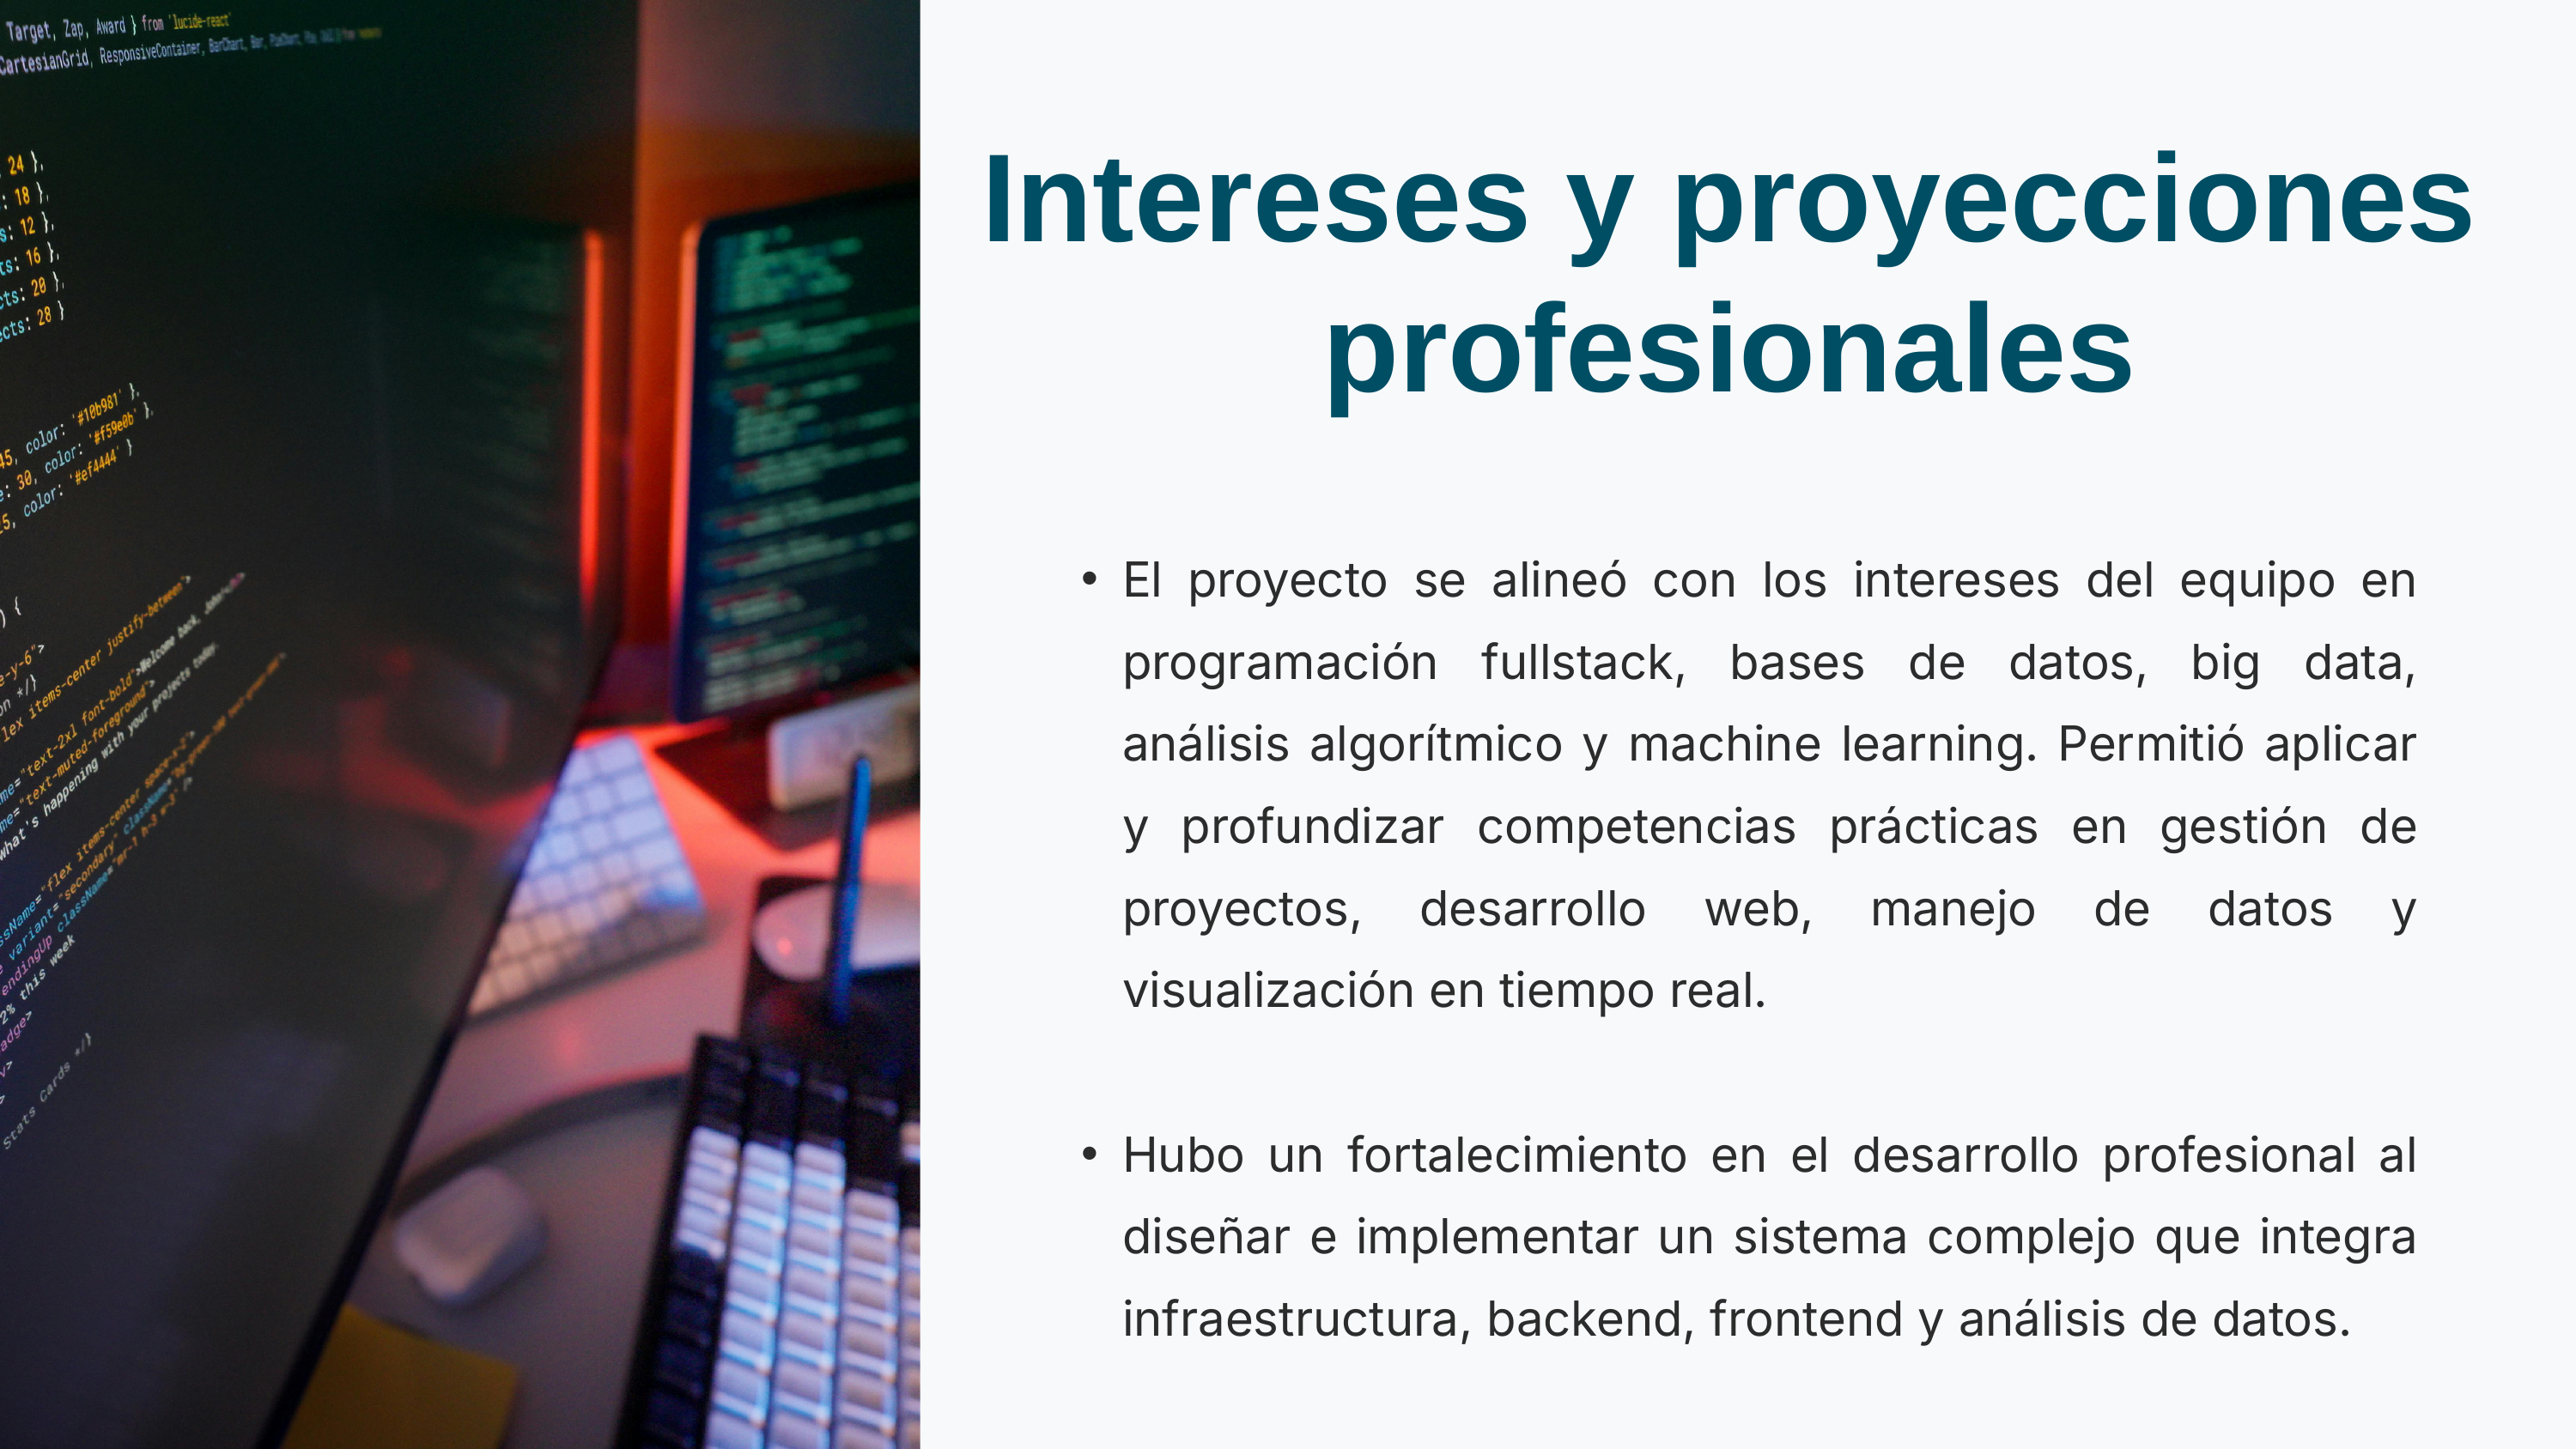

Intereses y proyecciones profesionales
El proyecto se alineó con los intereses del equipo en programación fullstack, bases de datos, big data, análisis algorítmico y machine learning. Permitió aplicar y profundizar competencias prácticas en gestión de proyectos, desarrollo web, manejo de datos y visualización en tiempo real.

Hubo un fortalecimiento en el desarrollo profesional al diseñar e implementar un sistema complejo que integra infraestructura, backend, frontend y análisis de datos.